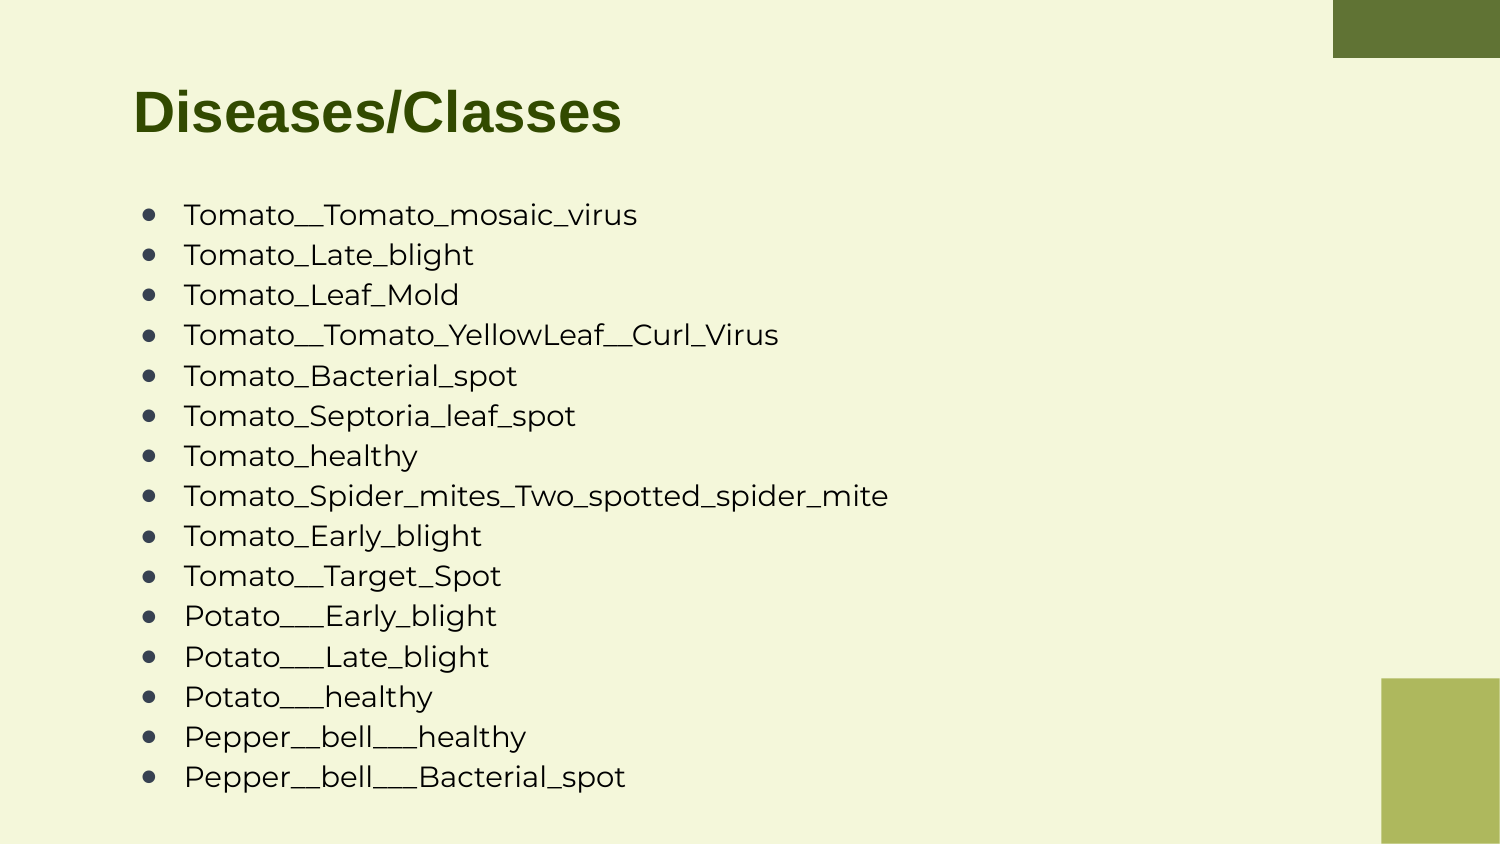

# Diseases/Classes
Tomato__Tomato_mosaic_virus
Tomato_Late_blight
Tomato_Leaf_Mold
Tomato__Tomato_YellowLeaf__Curl_Virus
Tomato_Bacterial_spot
Tomato_Septoria_leaf_spot
Tomato_healthy
Tomato_Spider_mites_Two_spotted_spider_mite
Tomato_Early_blight
Tomato__Target_Spot
Potato___Early_blight
Potato___Late_blight
Potato___healthy
Pepper__bell___healthy
Pepper__bell___Bacterial_spot